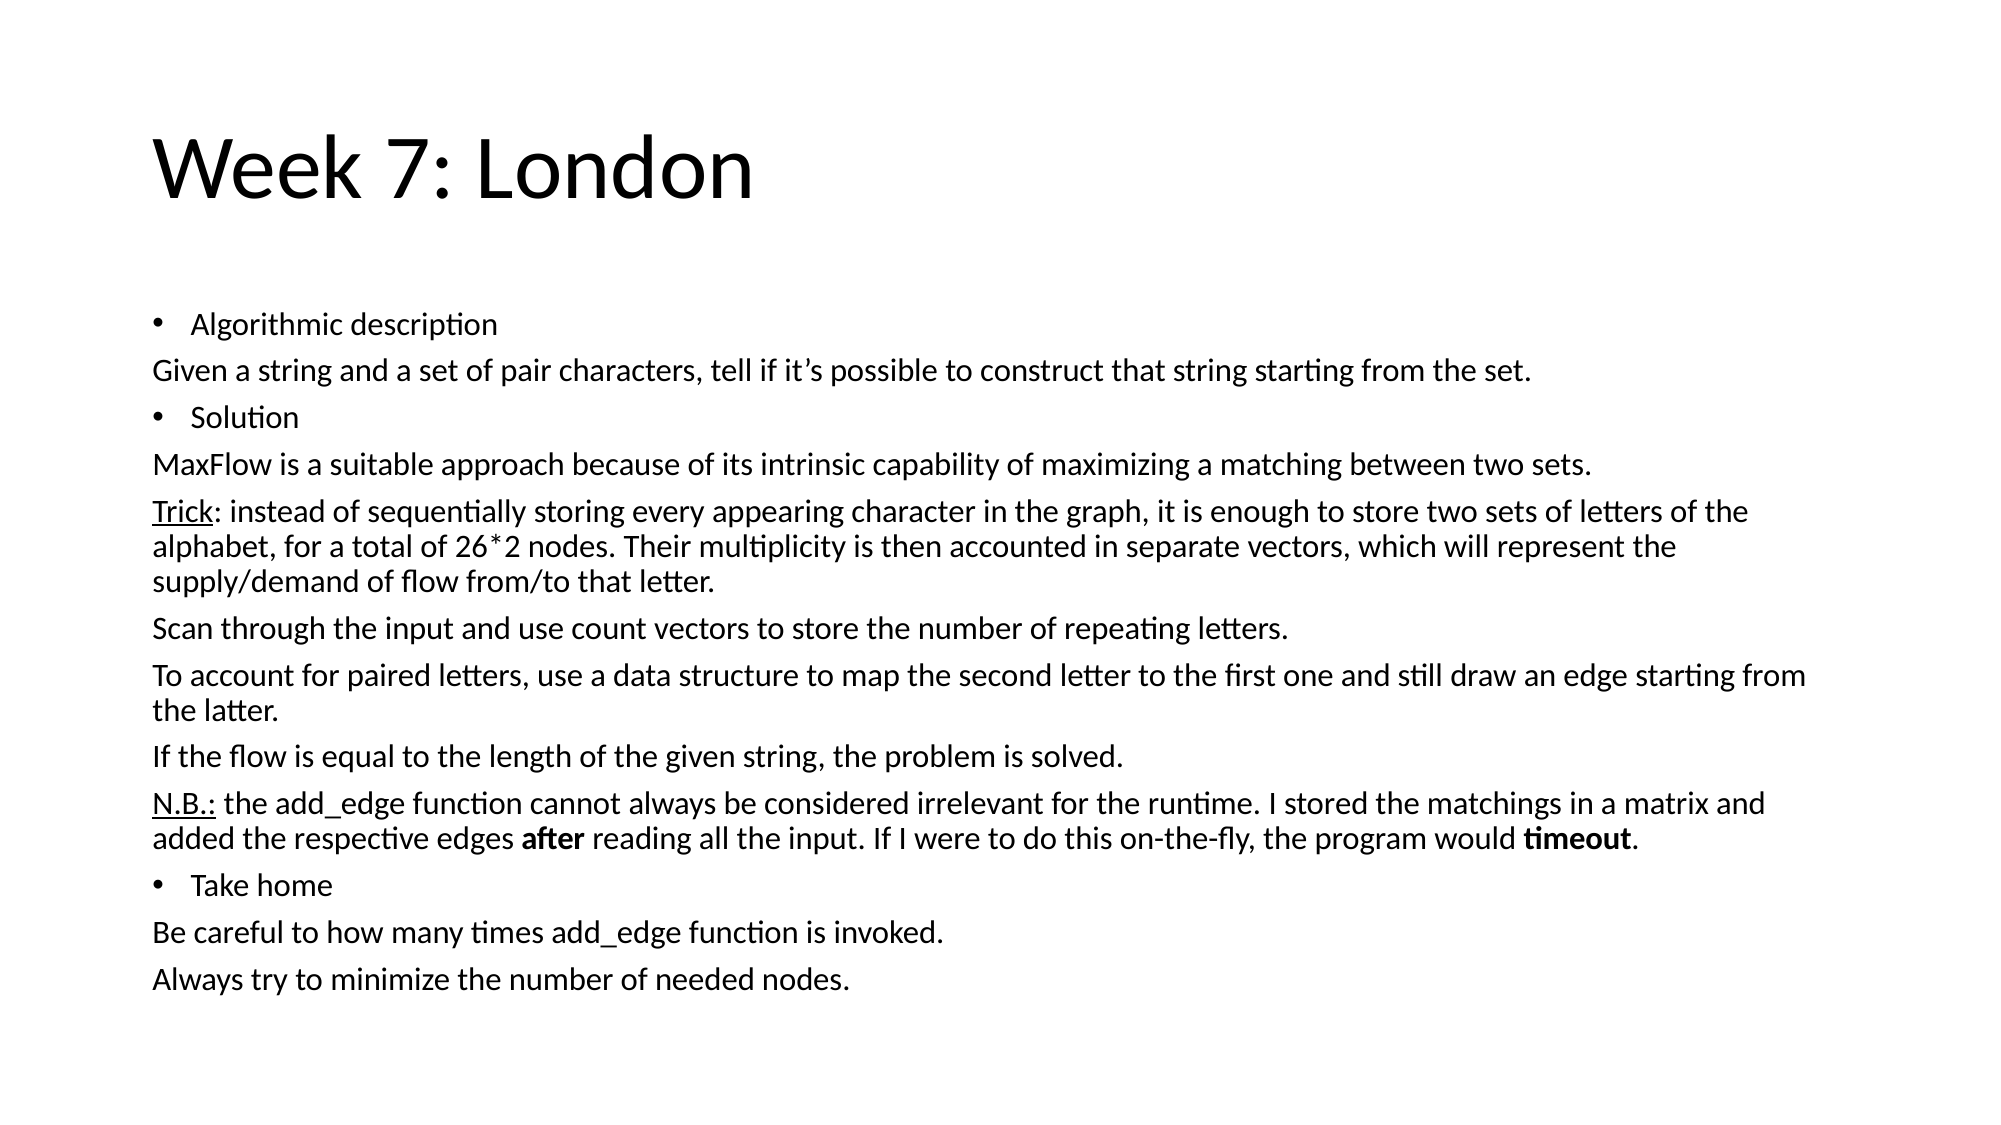

# Week 7: London
Algorithmic description
Given a string and a set of pair characters, tell if it’s possible to construct that string starting from the set.
Solution
MaxFlow is a suitable approach because of its intrinsic capability of maximizing a matching between two sets.
Trick: instead of sequentially storing every appearing character in the graph, it is enough to store two sets of letters of the alphabet, for a total of 26*2 nodes. Their multiplicity is then accounted in separate vectors, which will represent the supply/demand of flow from/to that letter.
Scan through the input and use count vectors to store the number of repeating letters.
To account for paired letters, use a data structure to map the second letter to the first one and still draw an edge starting from the latter.
If the flow is equal to the length of the given string, the problem is solved.
N.B.: the add_edge function cannot always be considered irrelevant for the runtime. I stored the matchings in a matrix and added the respective edges after reading all the input. If I were to do this on-the-fly, the program would timeout.
Take home
Be careful to how many times add_edge function is invoked.
Always try to minimize the number of needed nodes.